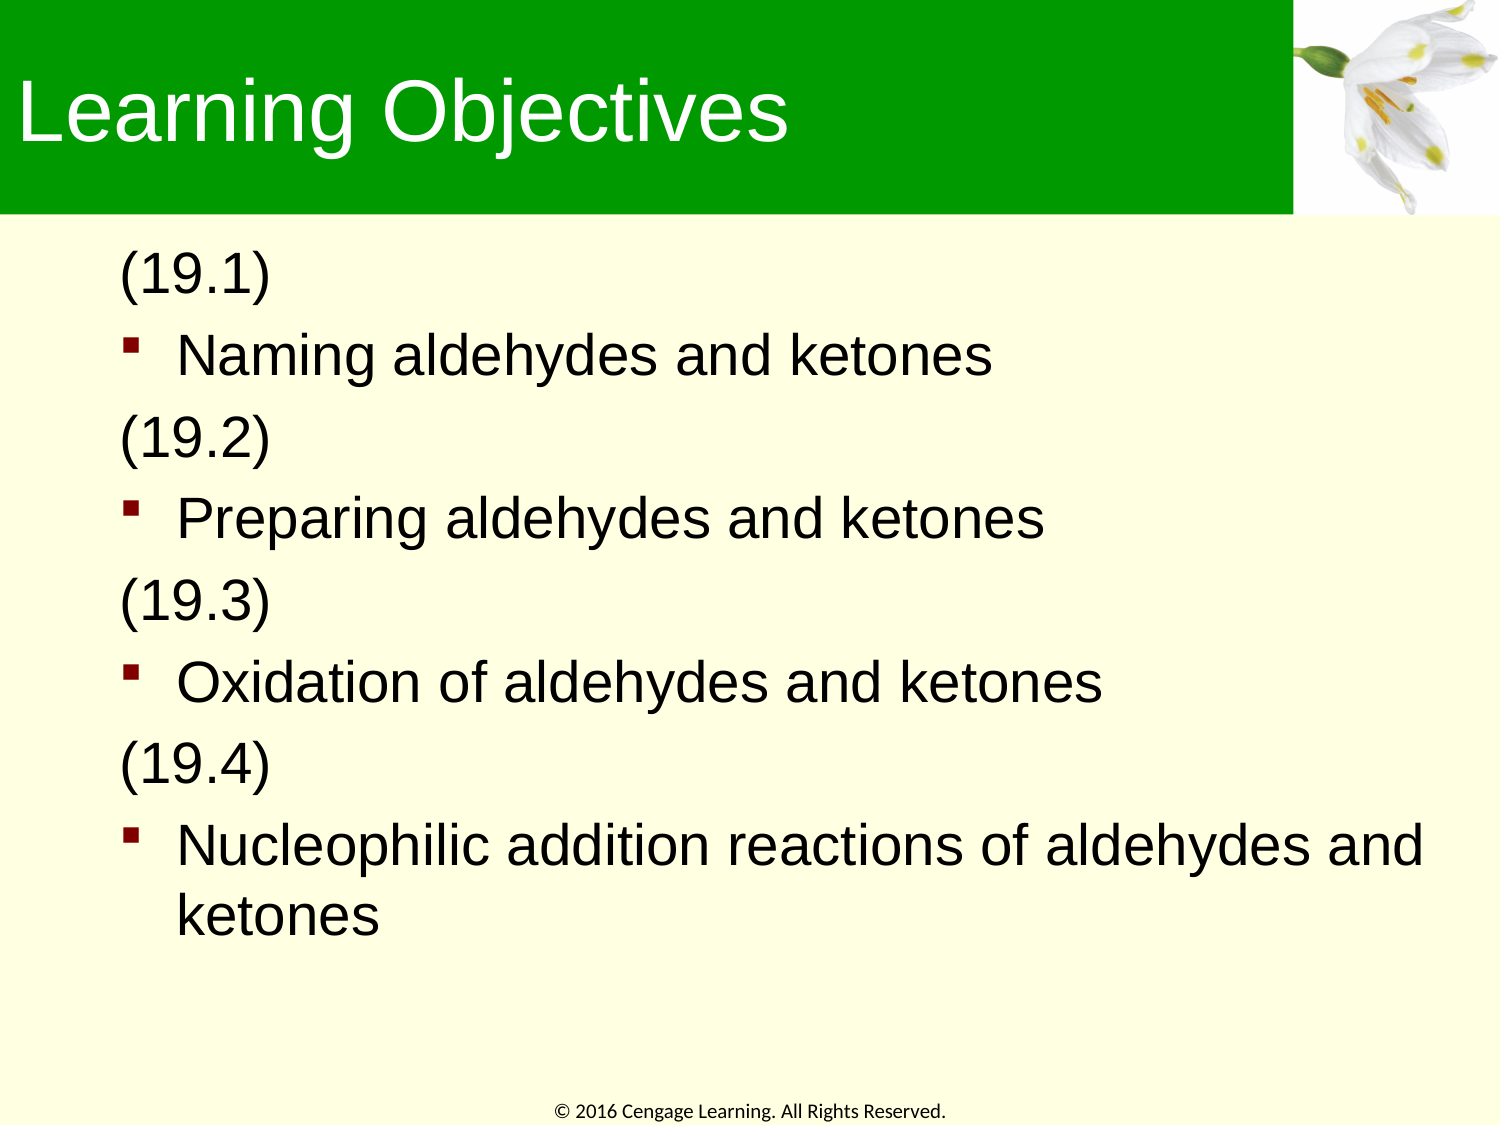

# Learning Objectives
(19.1)
Naming aldehydes and ketones
(19.2)
Preparing aldehydes and ketones
(19.3)
Oxidation of aldehydes and ketones
(19.4)
Nucleophilic addition reactions of aldehydes and ketones